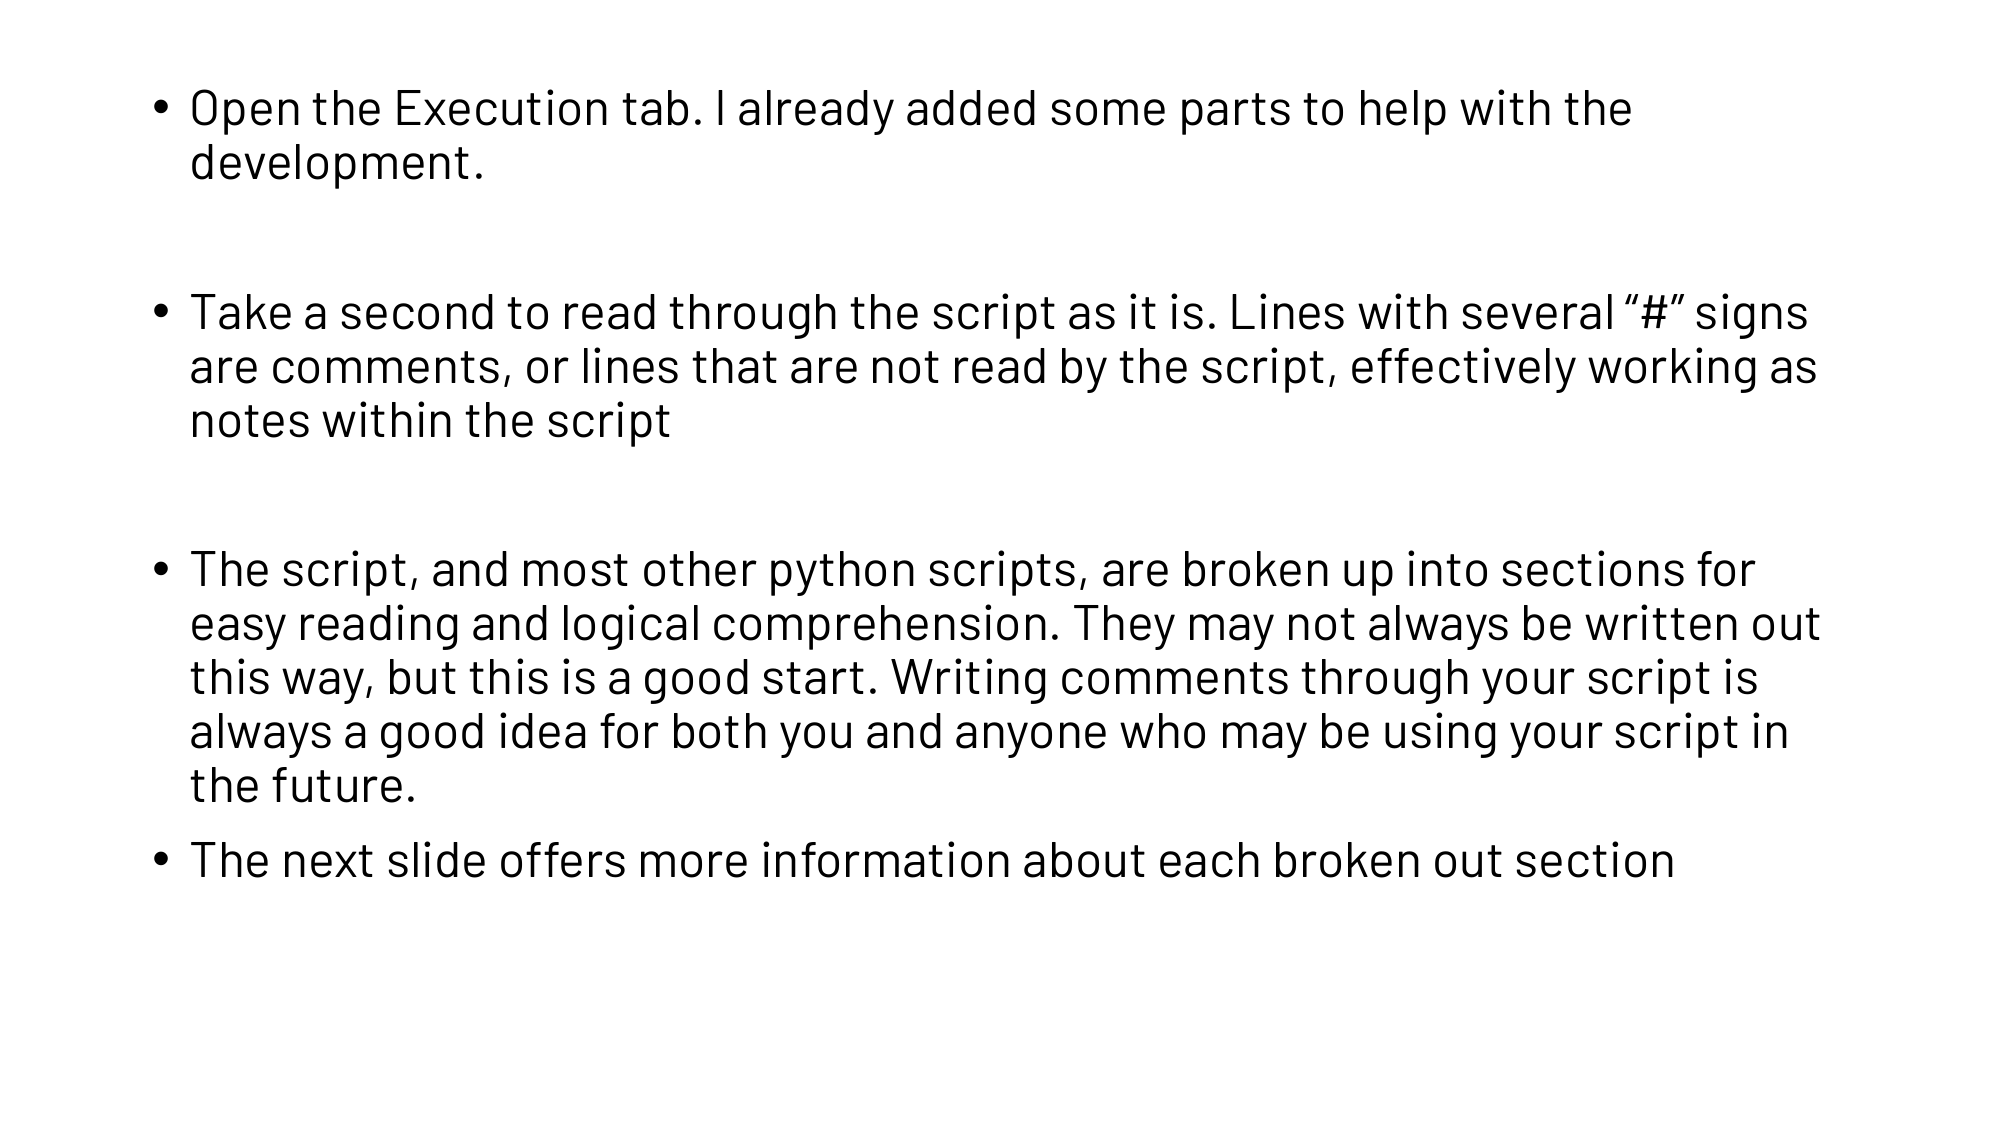

Open the Execution tab. I already added some parts to help with the development.

Take a second to read through the script as it is. Lines with several “#” signs are comments, or lines that are not read by the script, effectively working as notes within the script

The script, and most other python scripts, are broken up into sections for easy reading and logical comprehension. They may not always be written out this way, but this is a good start. Writing comments through your script is always a good idea for both you and anyone who may be using your script in the future.
The next slide offers more information about each broken out section